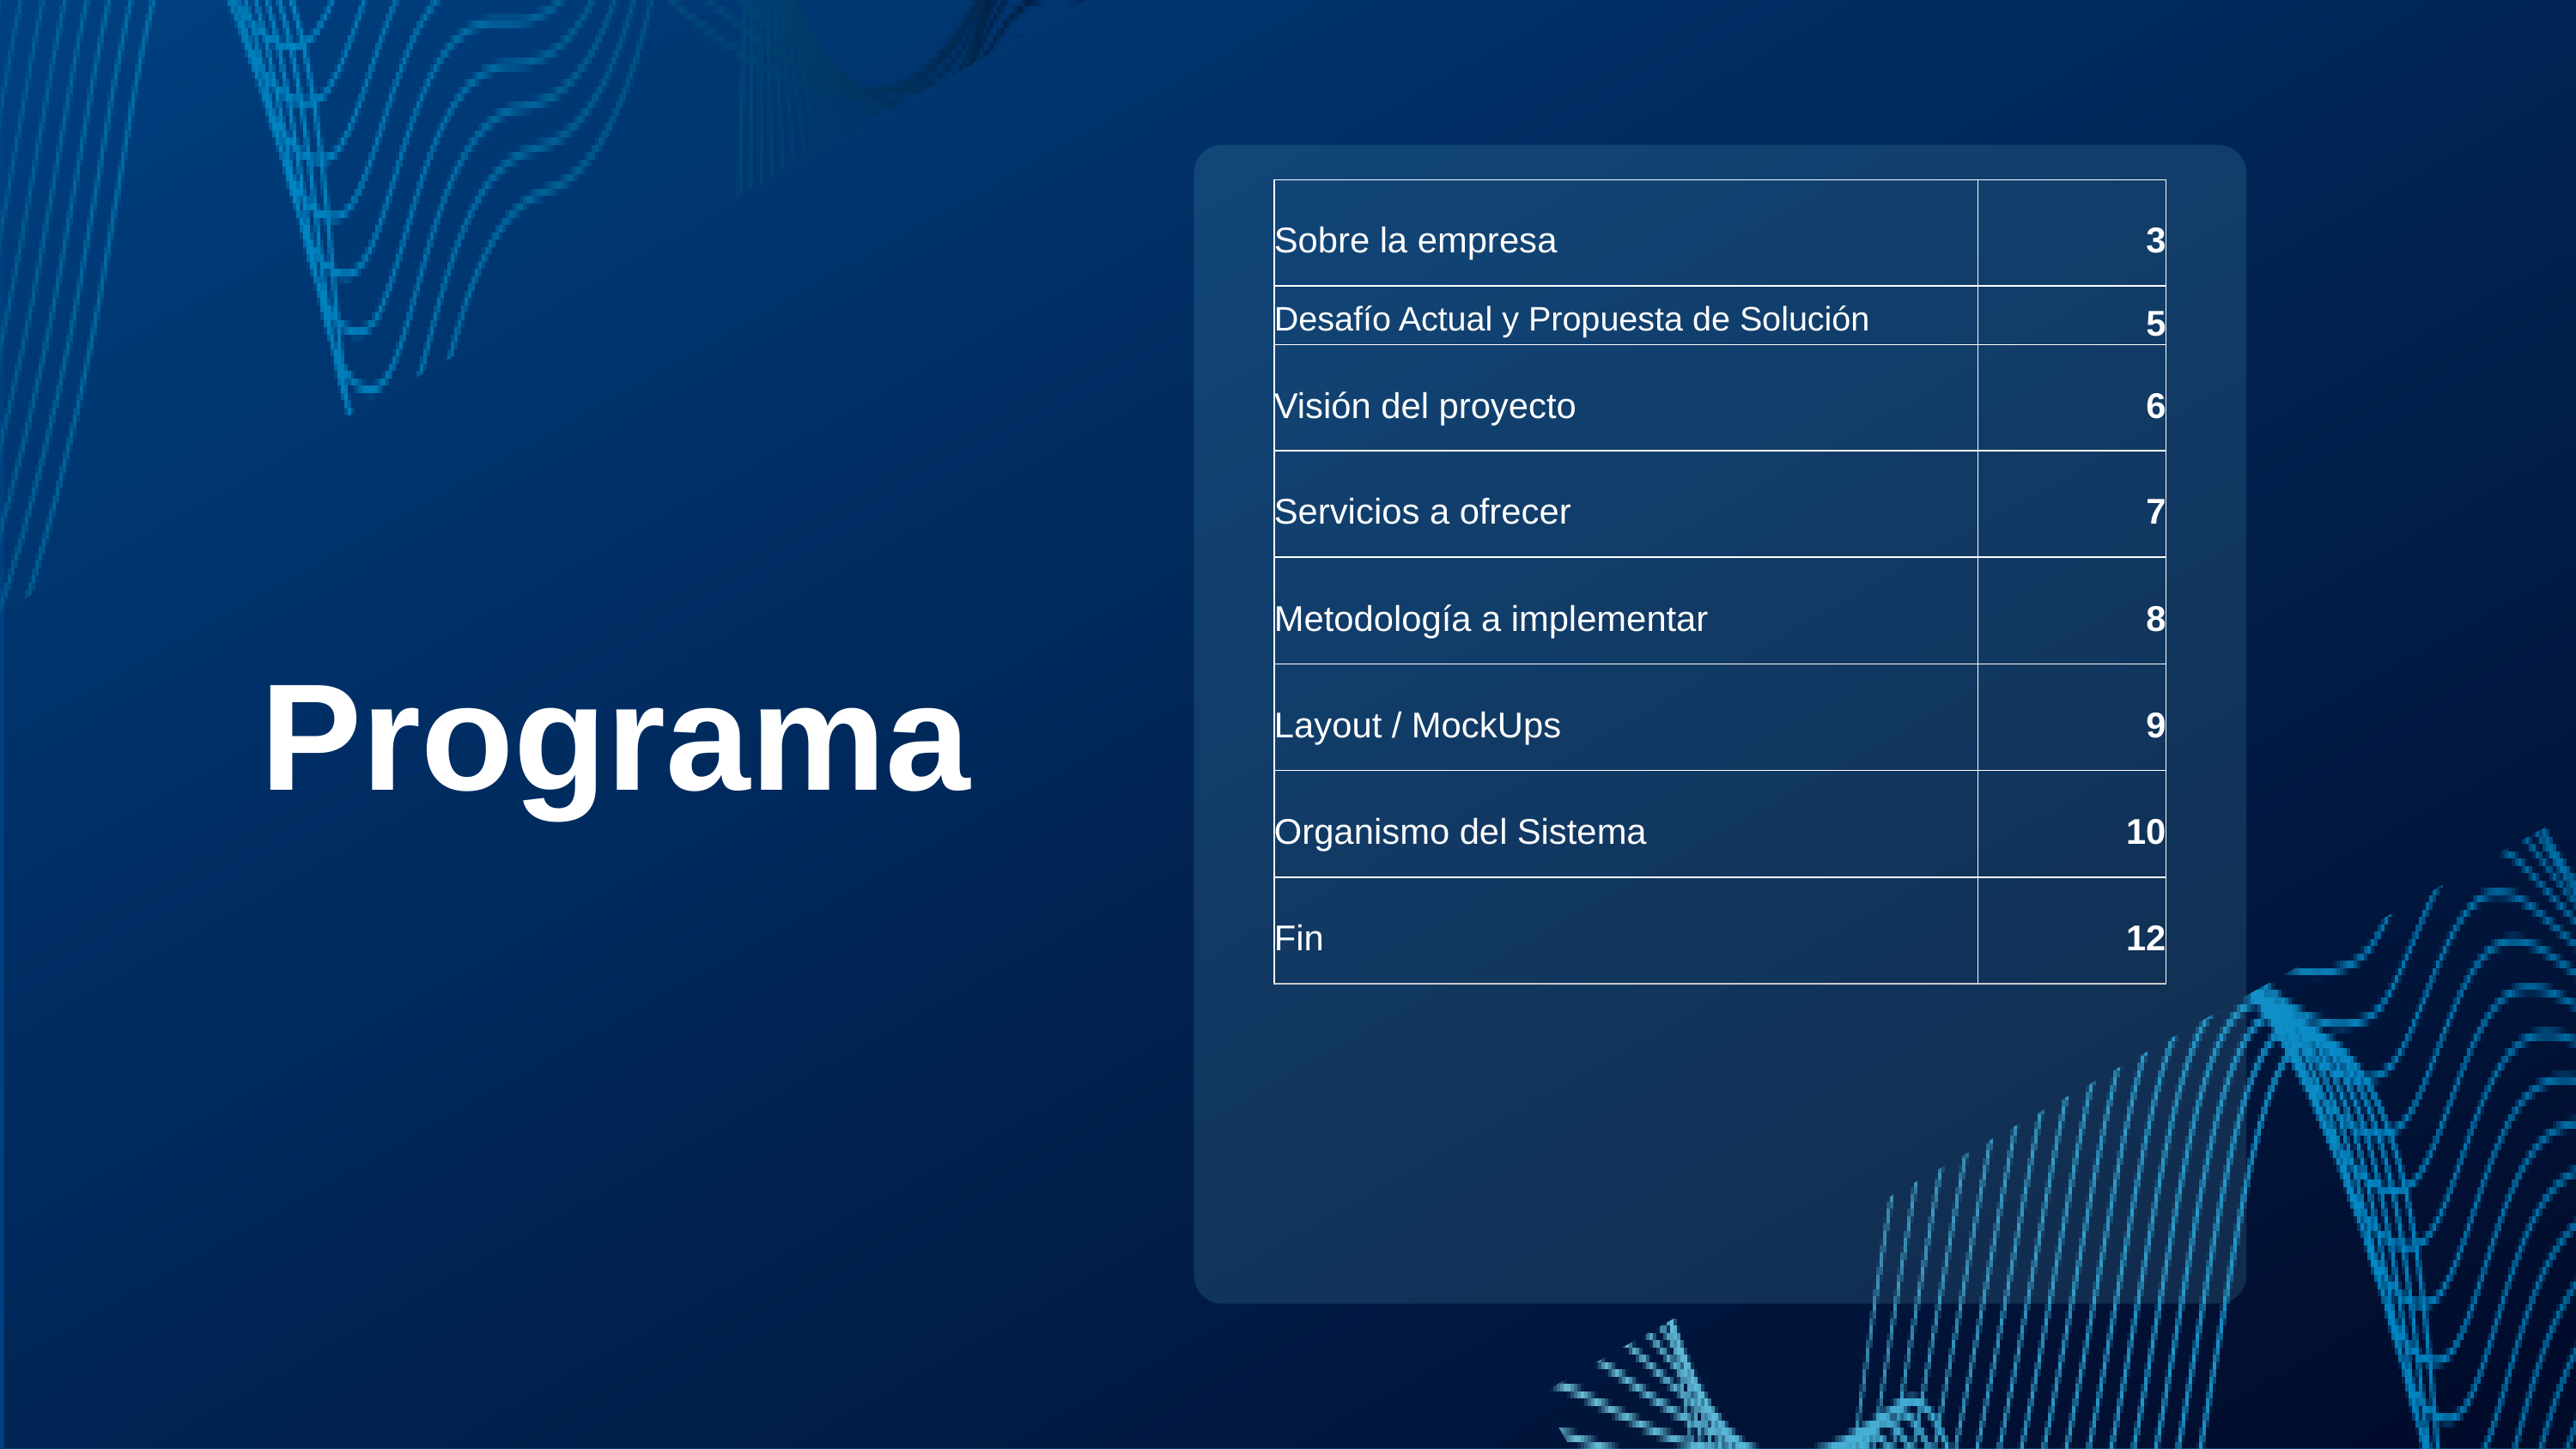

| Sobre la empresa | 3 |
| --- | --- |
| Desafío Actual y Propuesta de Solución | 5 |
| Visión del proyecto | 6 |
| Servicios a ofrecer | 7 |
| Metodología a implementar | 8 |
| Layout / MockUps | 9 |
| Organismo del Sistema | 10 |
| Fin | 12 |
Programa